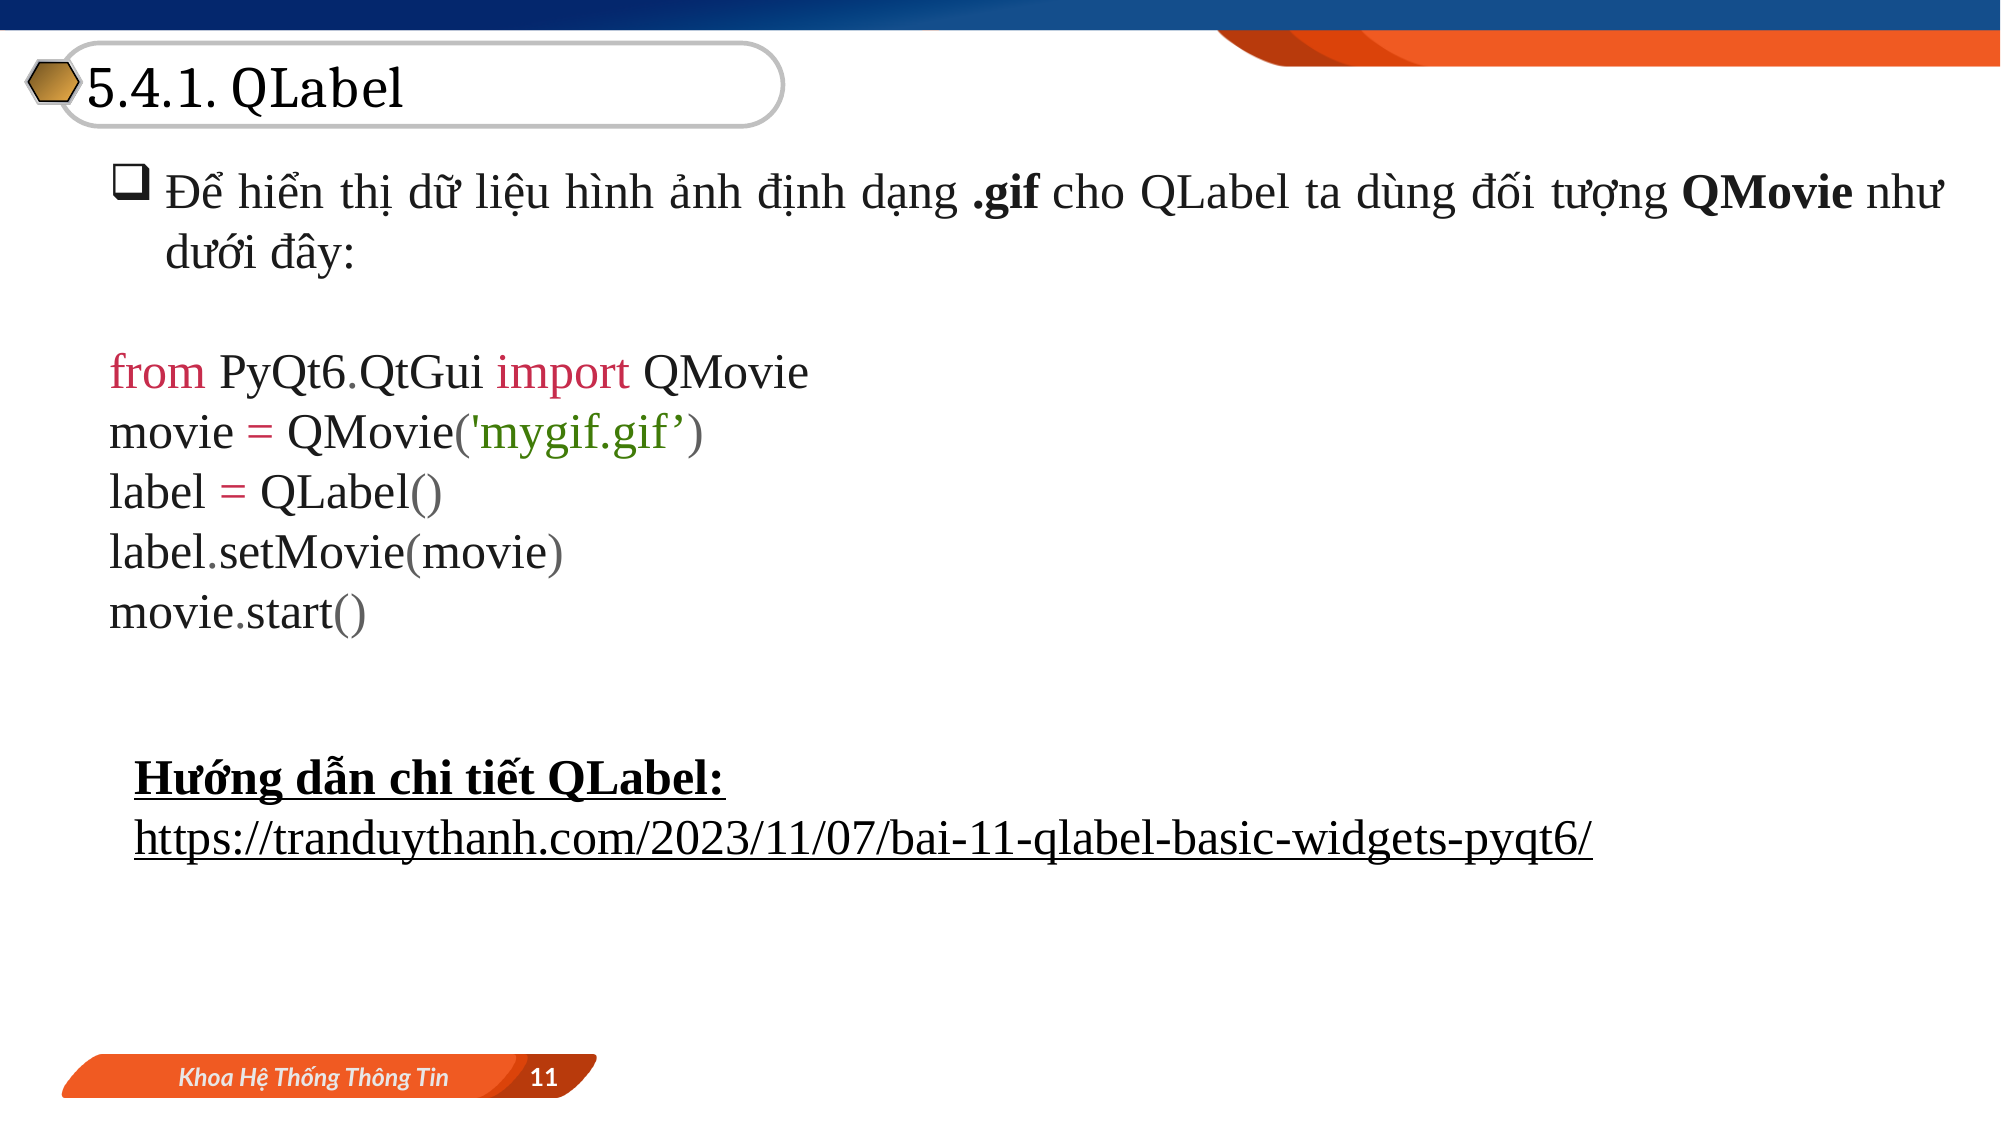

5.4.1. QLabel

Để hiển thị dữ liệu hình ảnh định dạng .gif cho QLabel ta dùng đối tượng QMovie như dưới đây:

from PyQt6.QtGui import QMovie
movie = QMovie('mygif.gif’)
label = QLabel()
label.setMovie(movie)
movie.start()

Hướng dẫn chi tiết QLabel:
https://tranduythanh.com/2023/11/07/bai-11-qlabel-basic-widgets-pyqt6/
11
Khoa Hệ Thống Thông Tin